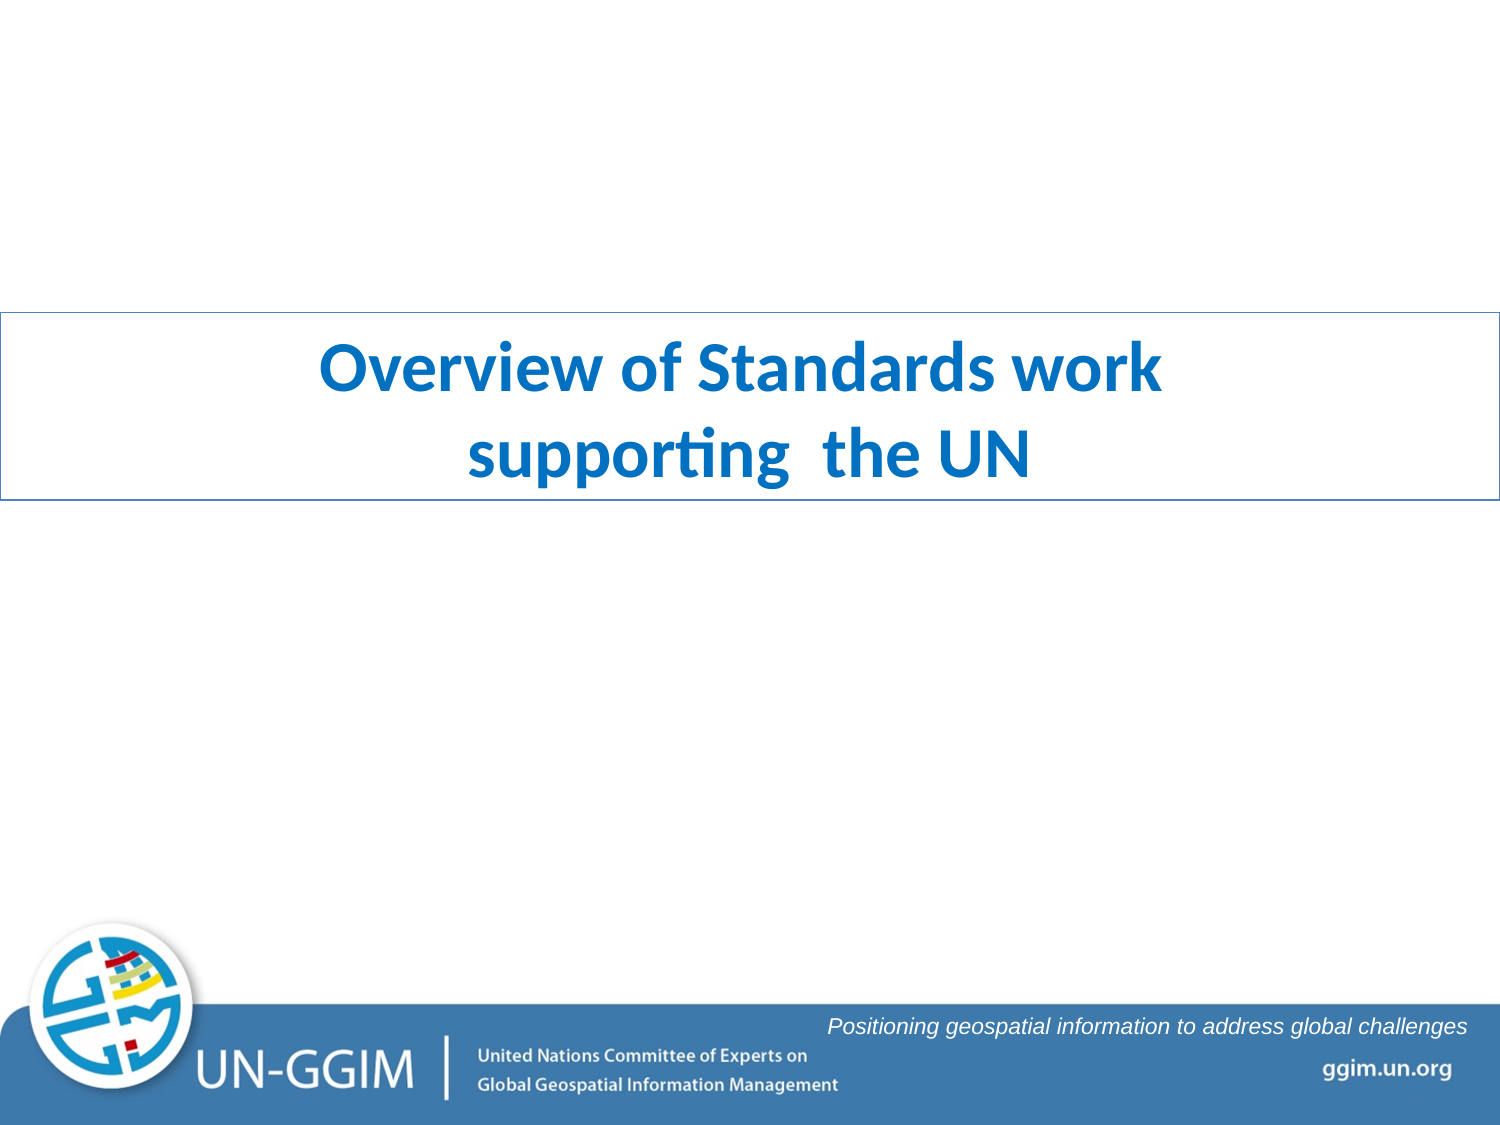

Overview of Standards work
supporting  the UN